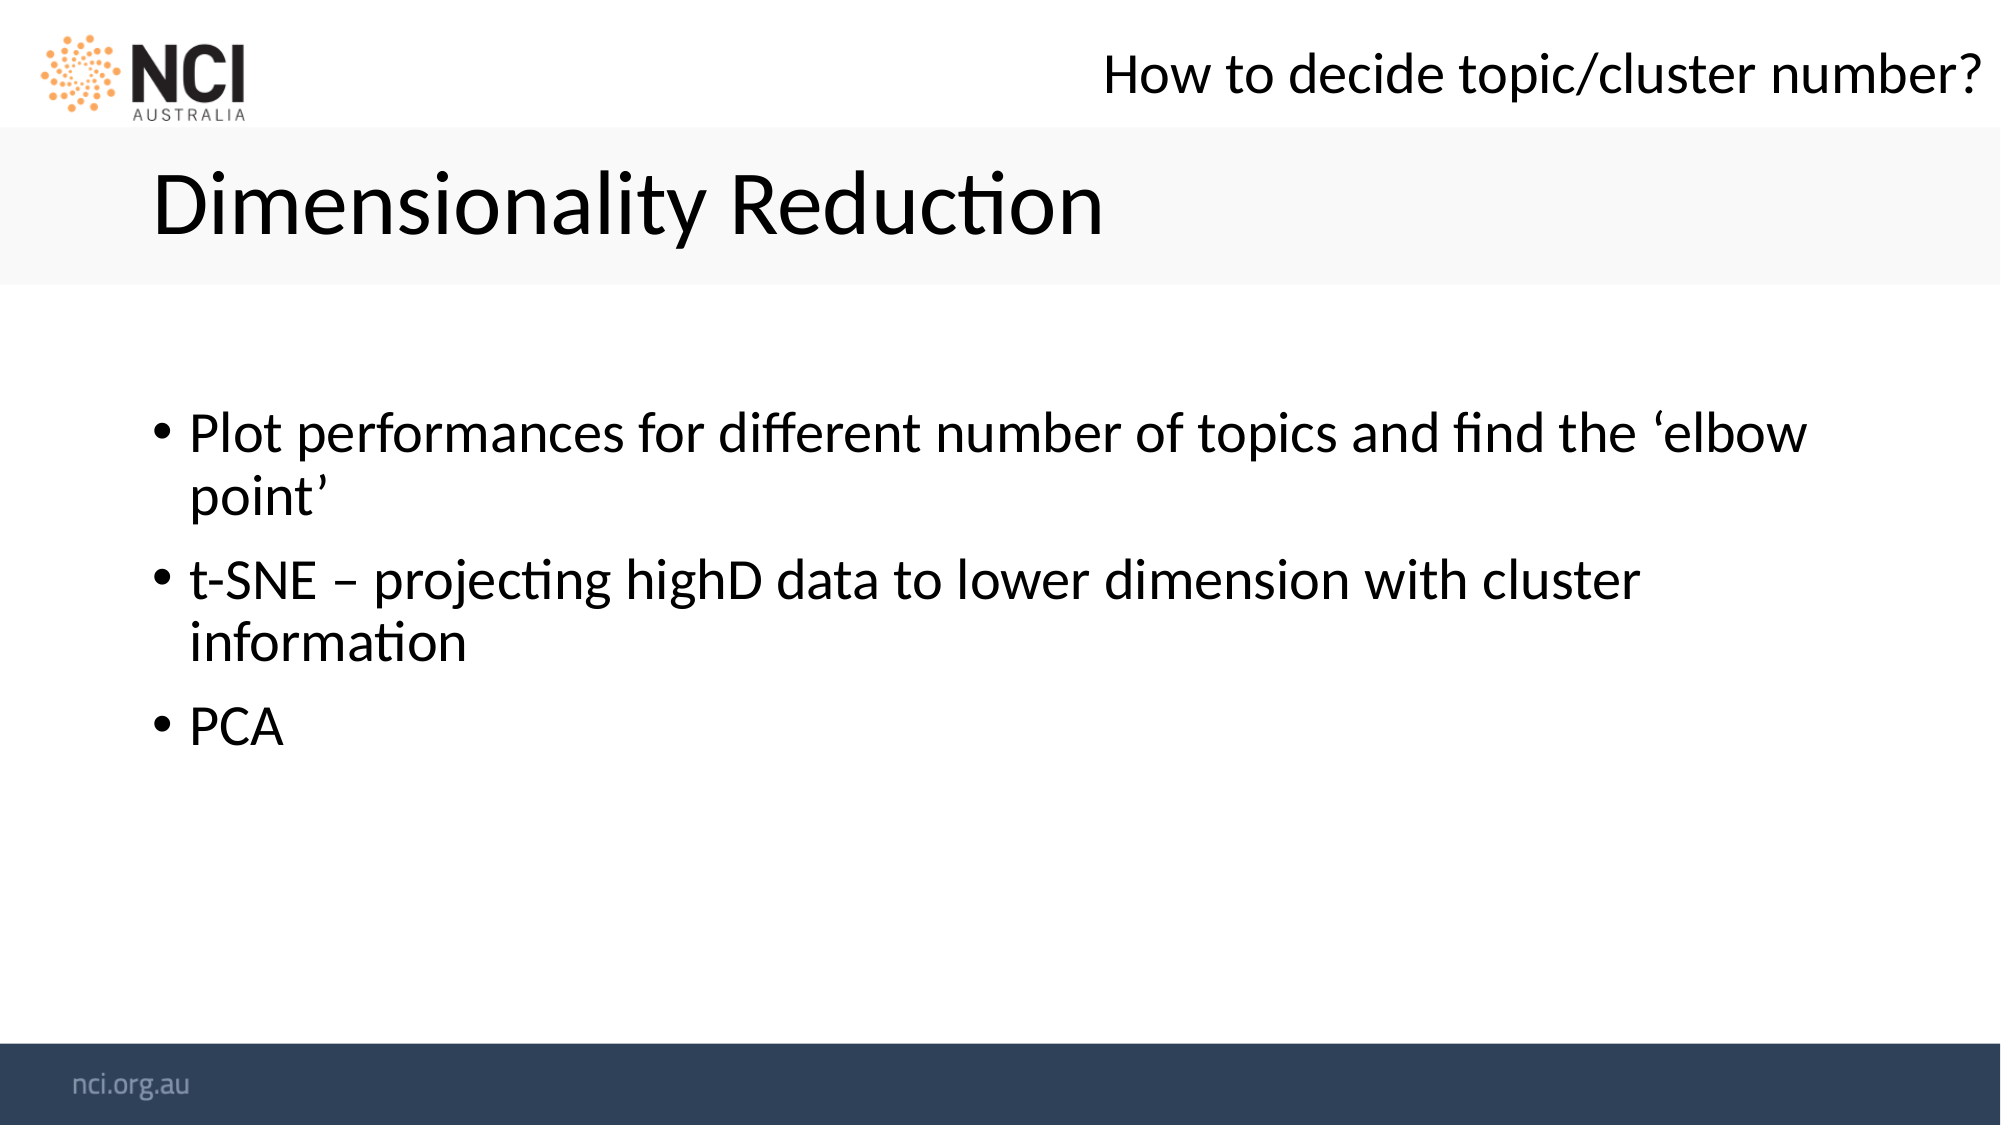

How to decide topic/cluster number?
# Dimensionality Reduction
Plot performances for different number of topics and find the ‘elbow point’
t-SNE – projecting highD data to lower dimension with cluster information
PCA